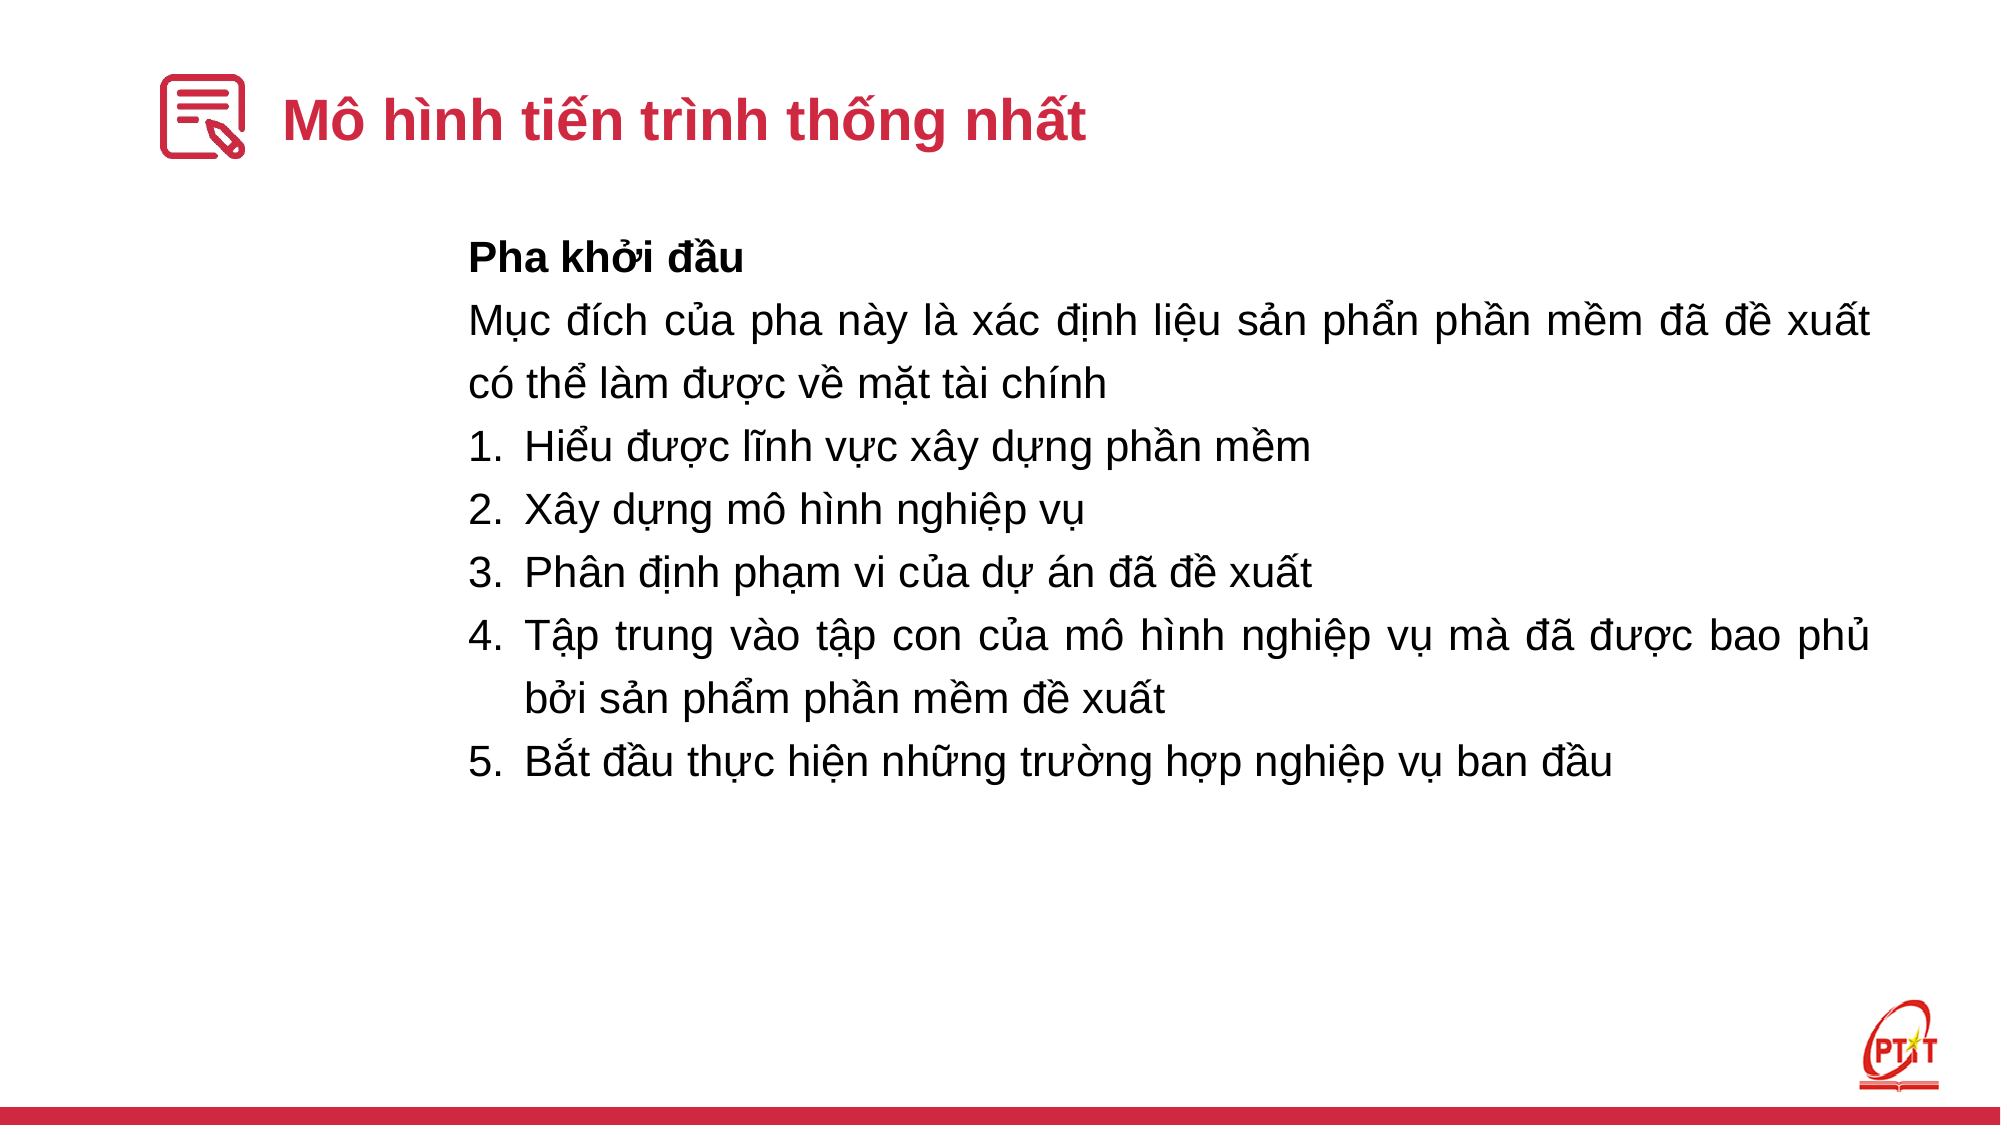

# Mô hình tiến trình thống nhất
Pha khởi đầu
Mục đích của pha này là xác định liệu sản phẩn phần mềm đã đề xuất có thể làm được về mặt tài chính
Hiểu được lĩnh vực xây dựng phần mềm
Xây dựng mô hình nghiệp vụ
Phân định phạm vi của dự án đã đề xuất
Tập trung vào tập con của mô hình nghiệp vụ mà đã được bao phủ bởi sản phẩm phần mềm đề xuất
Bắt đầu thực hiện những trường hợp nghiệp vụ ban đầu